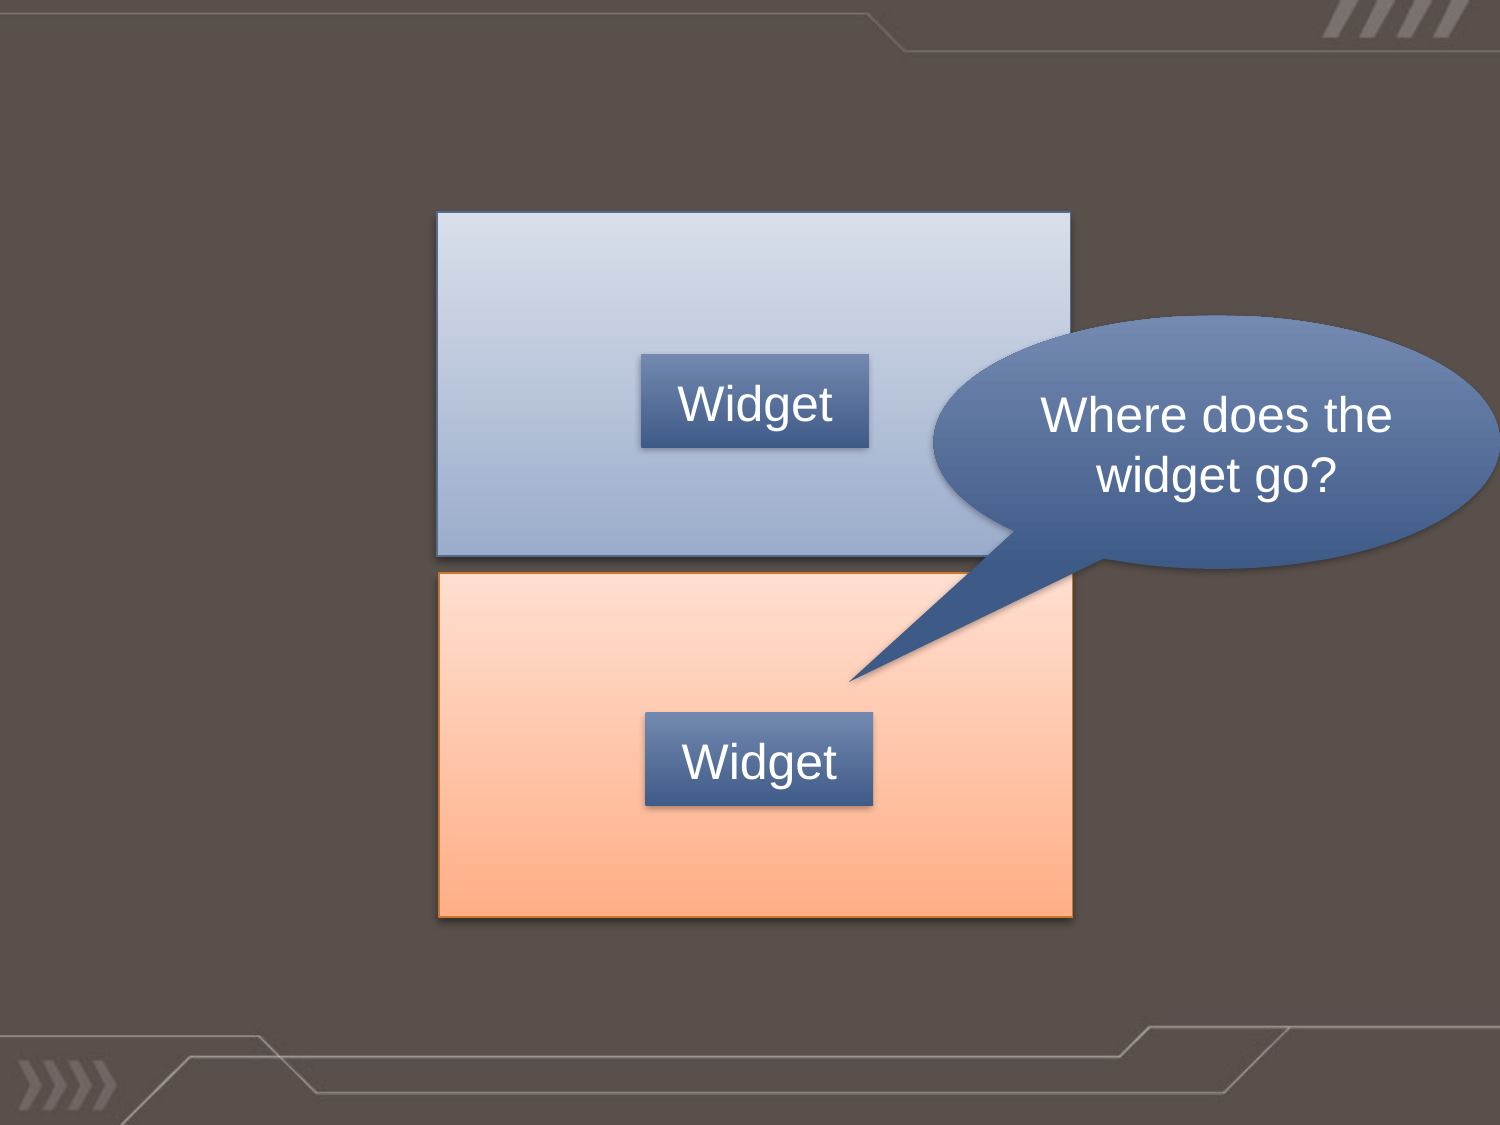

Where does the widget go?
Widget

Widget